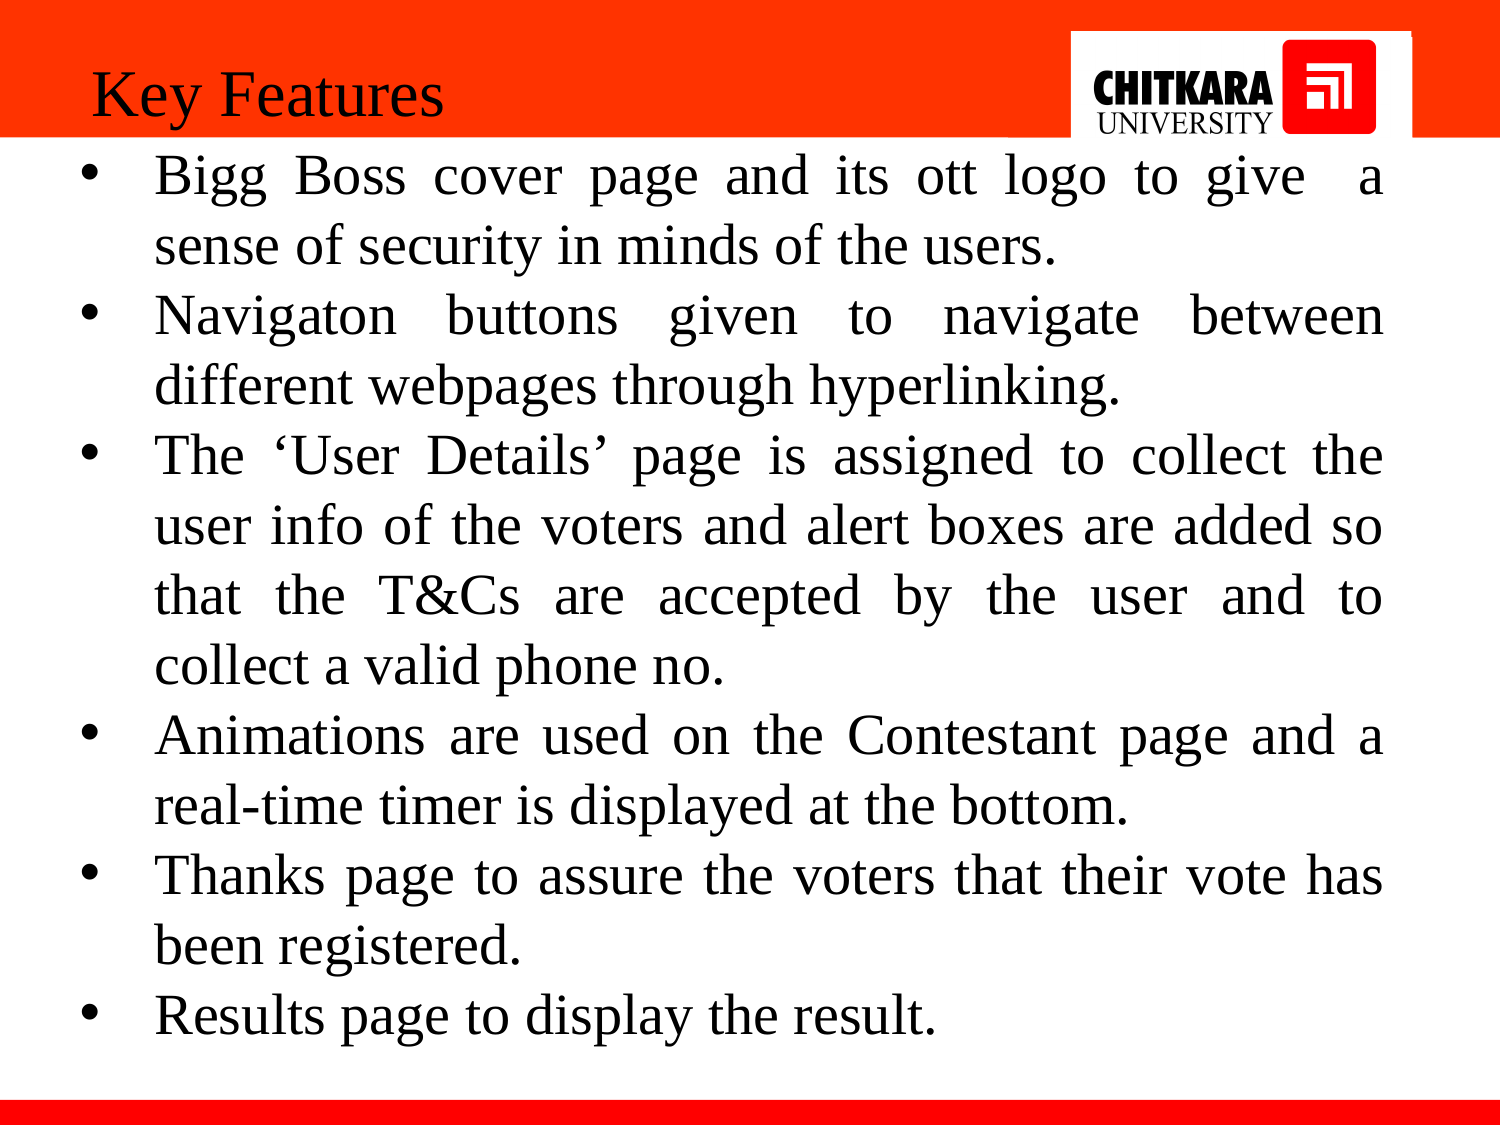

Key Features
Bigg Boss cover page and its ott logo to give  a sense of security in minds of the users.
Navigaton buttons given to navigate between different webpages through hyperlinking.
The ‘User Details’ page is assigned to collect the user info of the voters and alert boxes are added so that the T&Cs are accepted by the user and to collect a valid phone no.
Animations are used on the Contestant page and a real-time timer is displayed at the bottom.
Thanks page to assure the voters that their vote has been registered.
Results page to display the result.